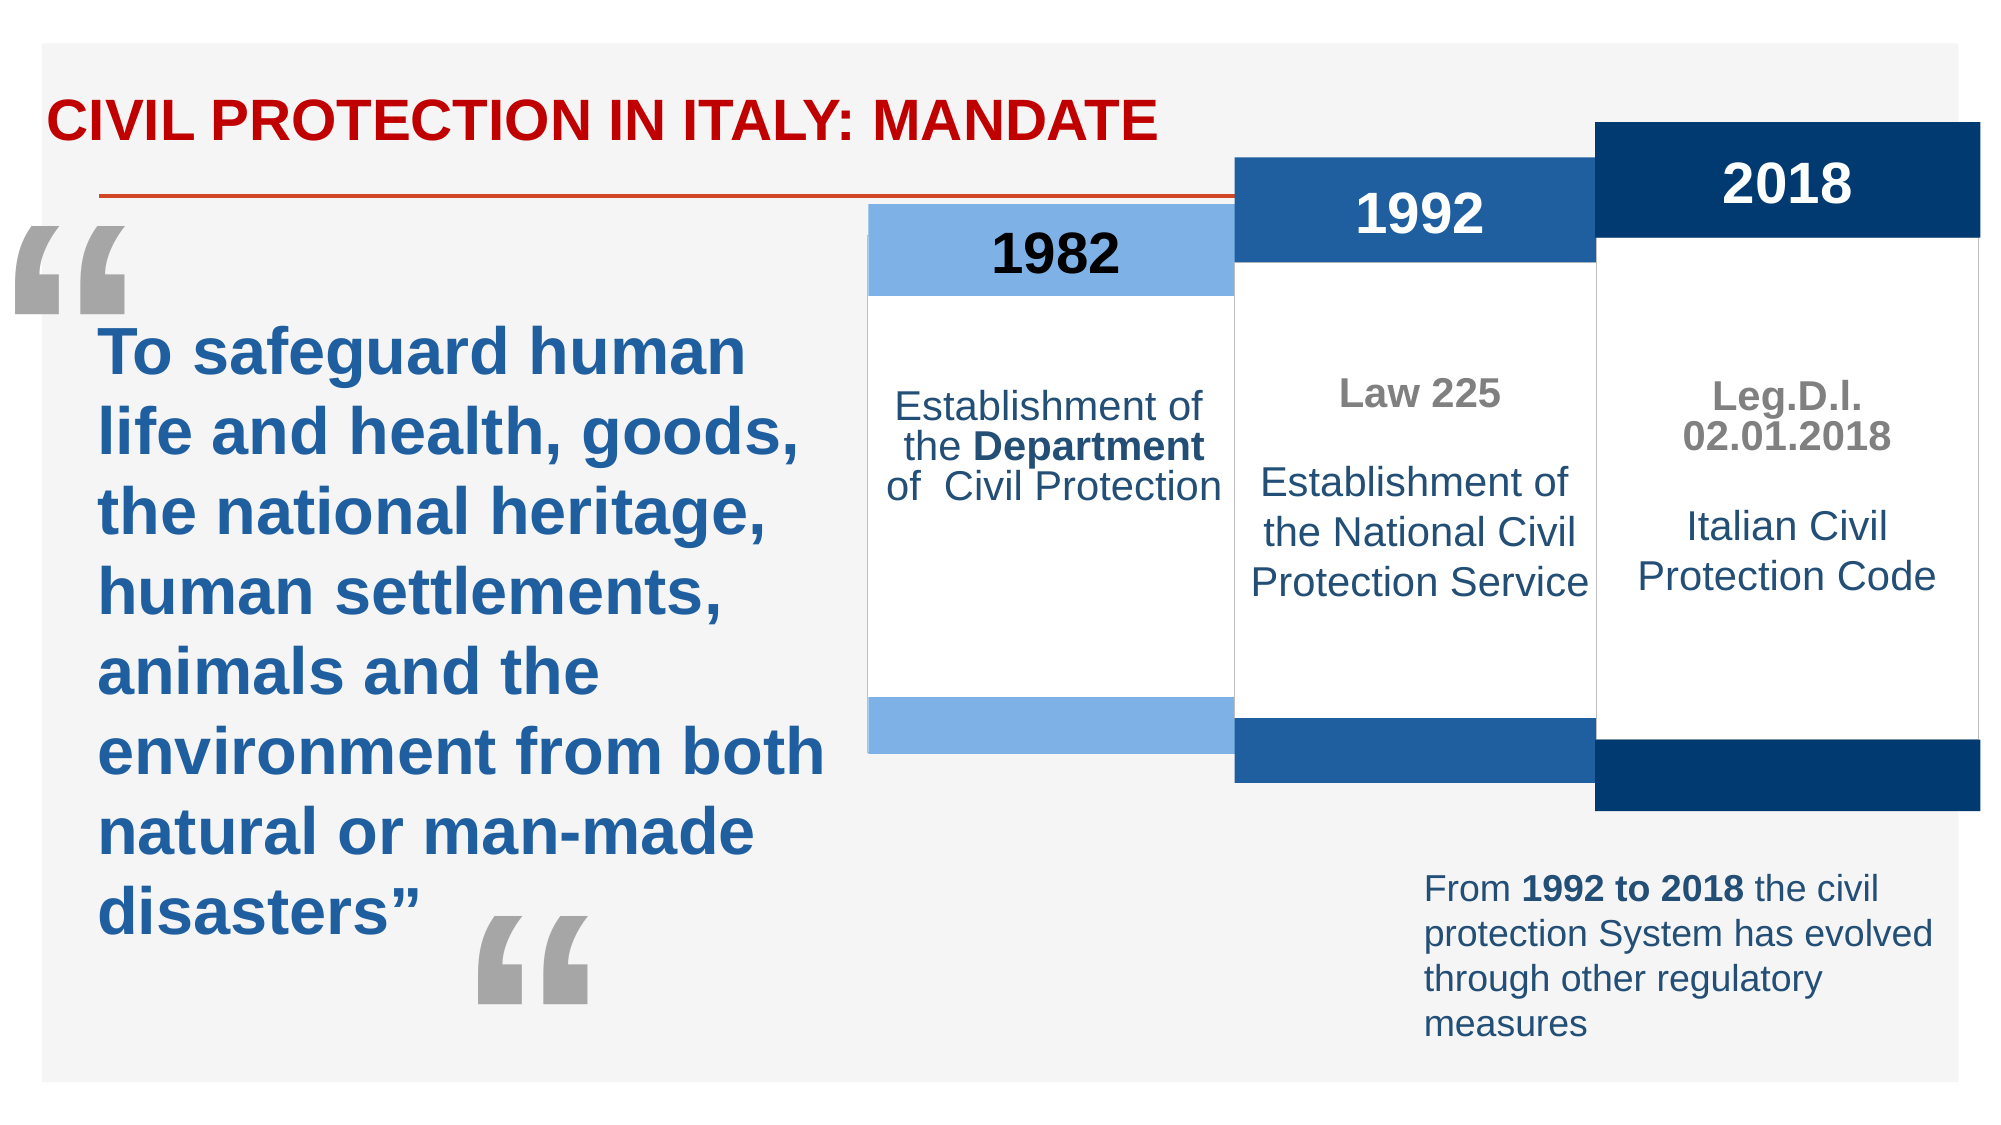

CIVIL PROTECTION IN ITALY: MANDATE
“
2018
Leg.D.l. 02.01.2018

Italian Civil Protection Code

1992
Law 225

Establishment of  the National Civil Protection Service

1982
Establishment of
the Department of  Civil Protection

To safeguard human life and health, goods, the national heritage, human settlements, animals and the environment from both natural or man-made disasters”

“
From 1992 to 2018 the civil protection System has evolved through other regulatory measures